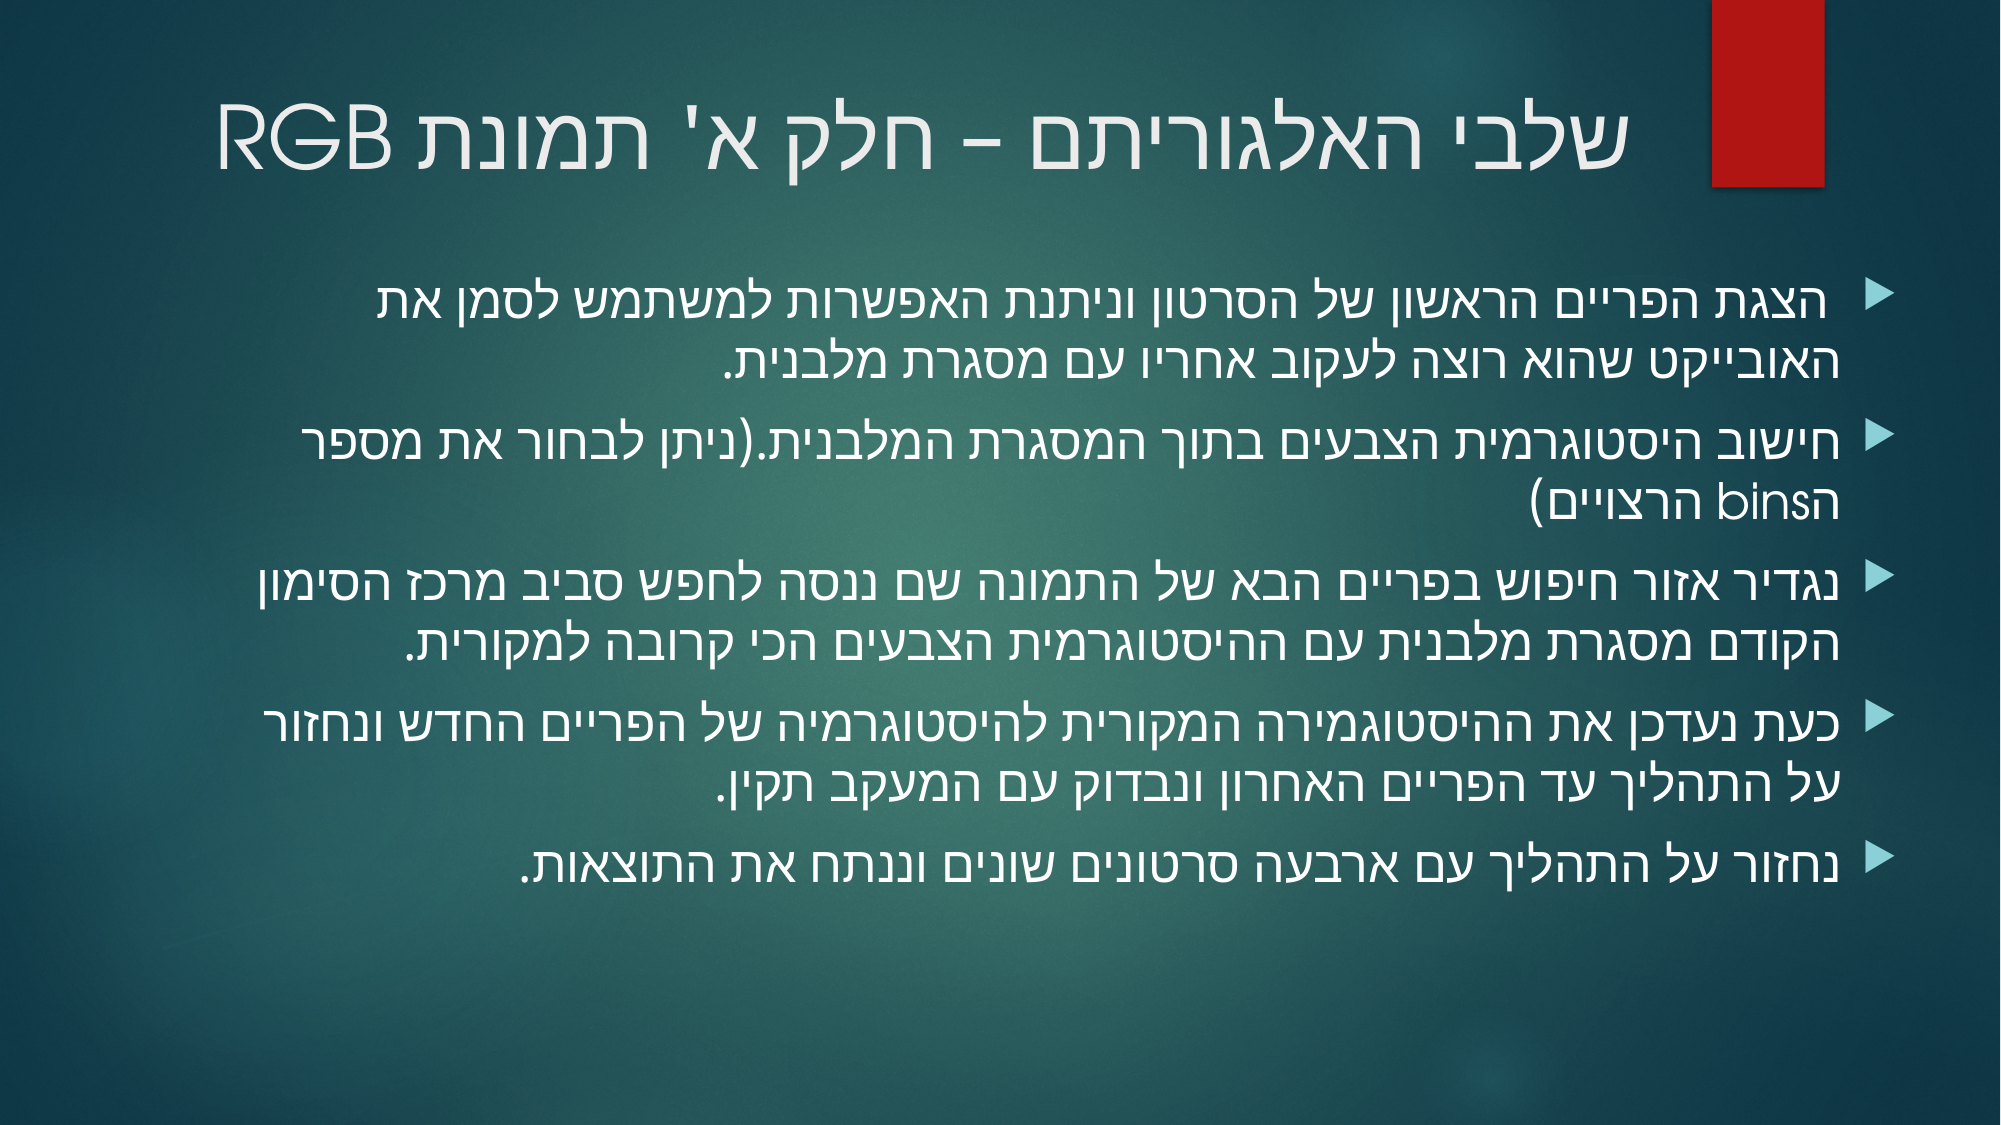

# שלבי האלגוריתם – חלק א' תמונת RGB
 הצגת הפריים הראשון של הסרטון וניתנת האפשרות למשתמש לסמן את האובייקט שהוא רוצה לעקוב אחריו עם מסגרת מלבנית.
חישוב היסטוגרמית הצבעים בתוך המסגרת המלבנית.(ניתן לבחור את מספר הbins הרצויים)
נגדיר אזור חיפוש בפריים הבא של התמונה שם ננסה לחפש סביב מרכז הסימון הקודם מסגרת מלבנית עם ההיסטוגרמית הצבעים הכי קרובה למקורית.
כעת נעדכן את ההיסטוגמירה המקורית להיסטוגרמיה של הפריים החדש ונחזור על התהליך עד הפריים האחרון ונבדוק עם המעקב תקין.
נחזור על התהליך עם ארבעה סרטונים שונים וננתח את התוצאות.